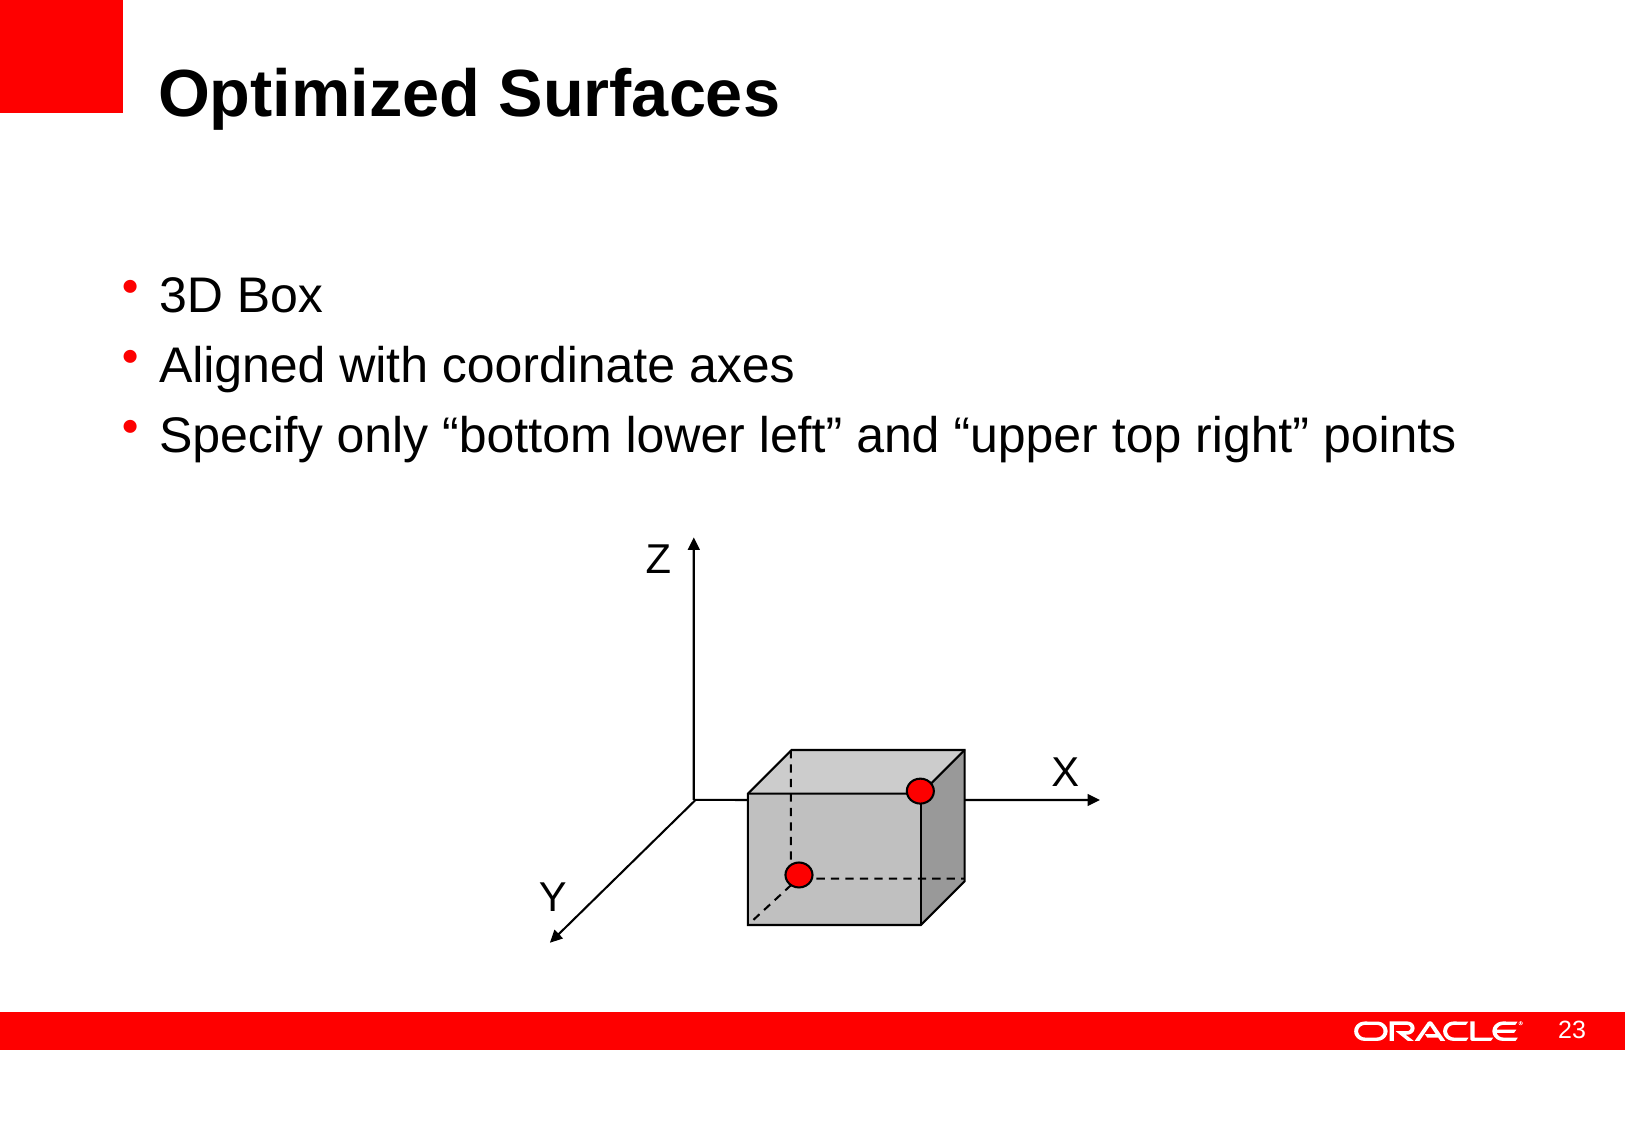

# Optimized Surfaces
3D Box
Aligned with coordinate axes
Specify only “bottom lower left” and “upper top right” points
Z

X

Y